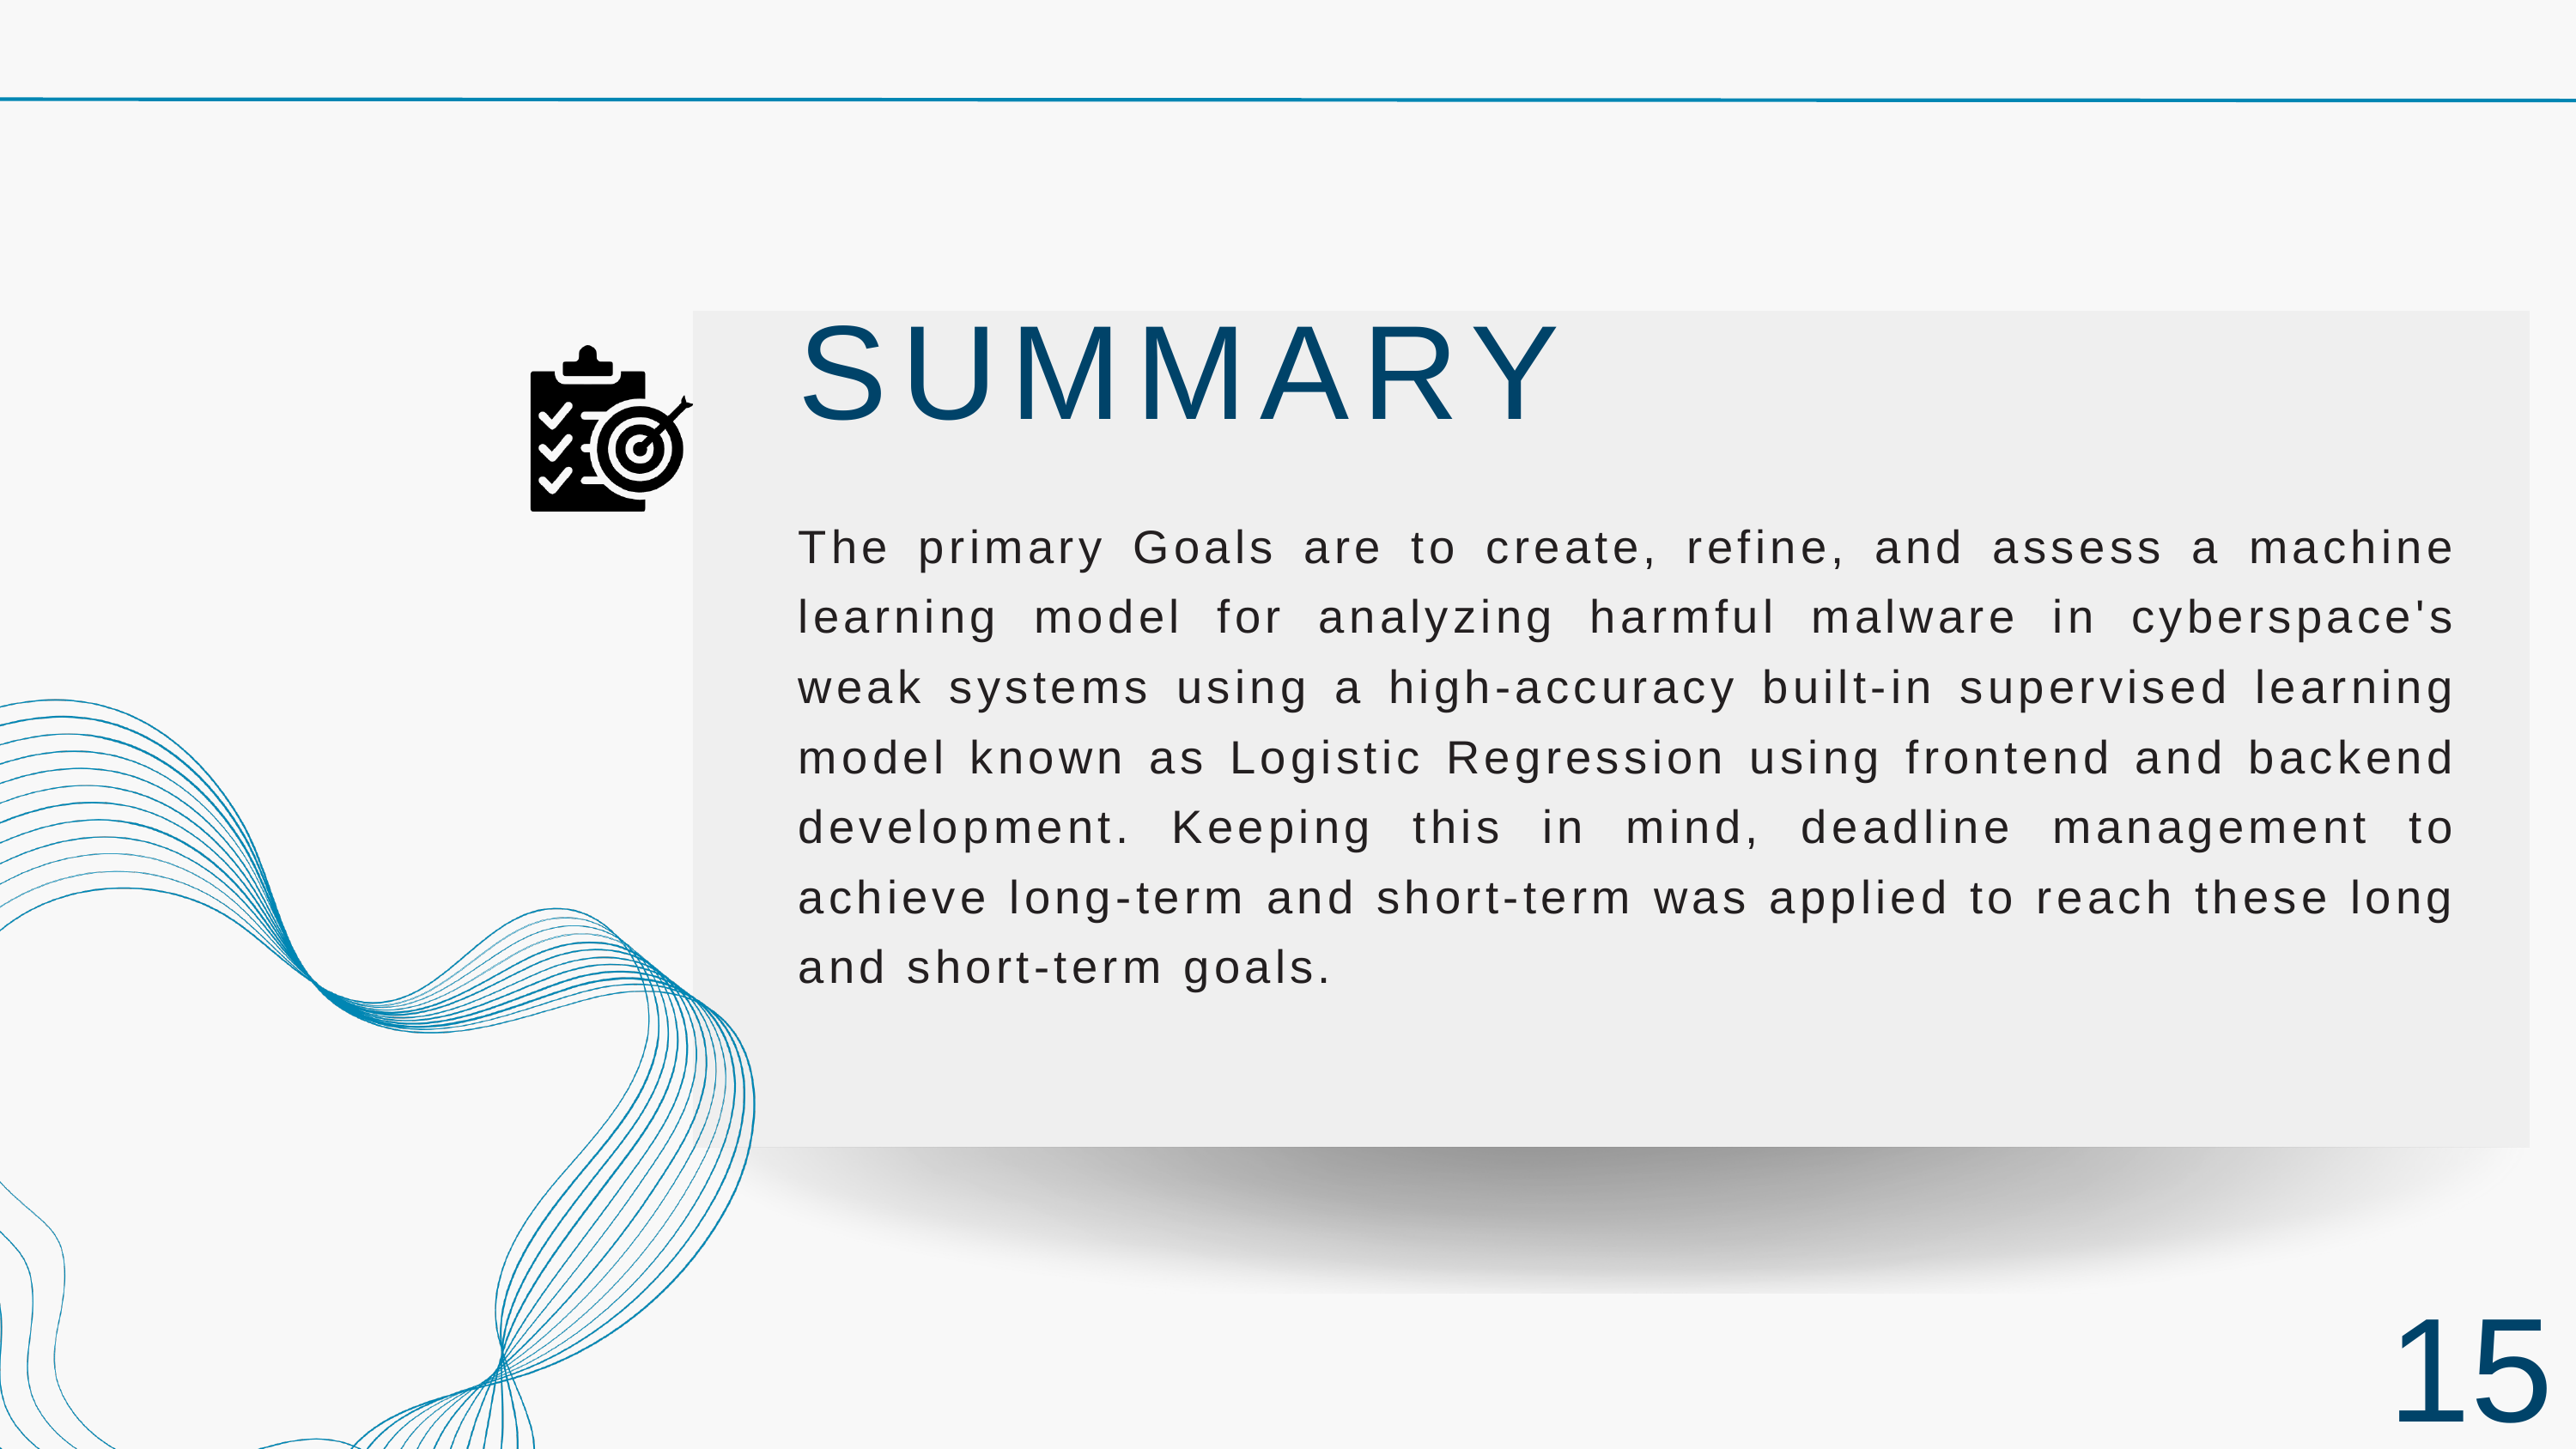

SUMMARY

The primary Goals are to create, refine, and assess a machine learning model for analyzing harmful malware in cyberspace's weak systems using a high-accuracy built-in supervised learning model known as Logistic Regression using frontend and backend development. Keeping this in mind, deadline management to achieve long-term and short-term was applied to reach these long and short-term goals.

15